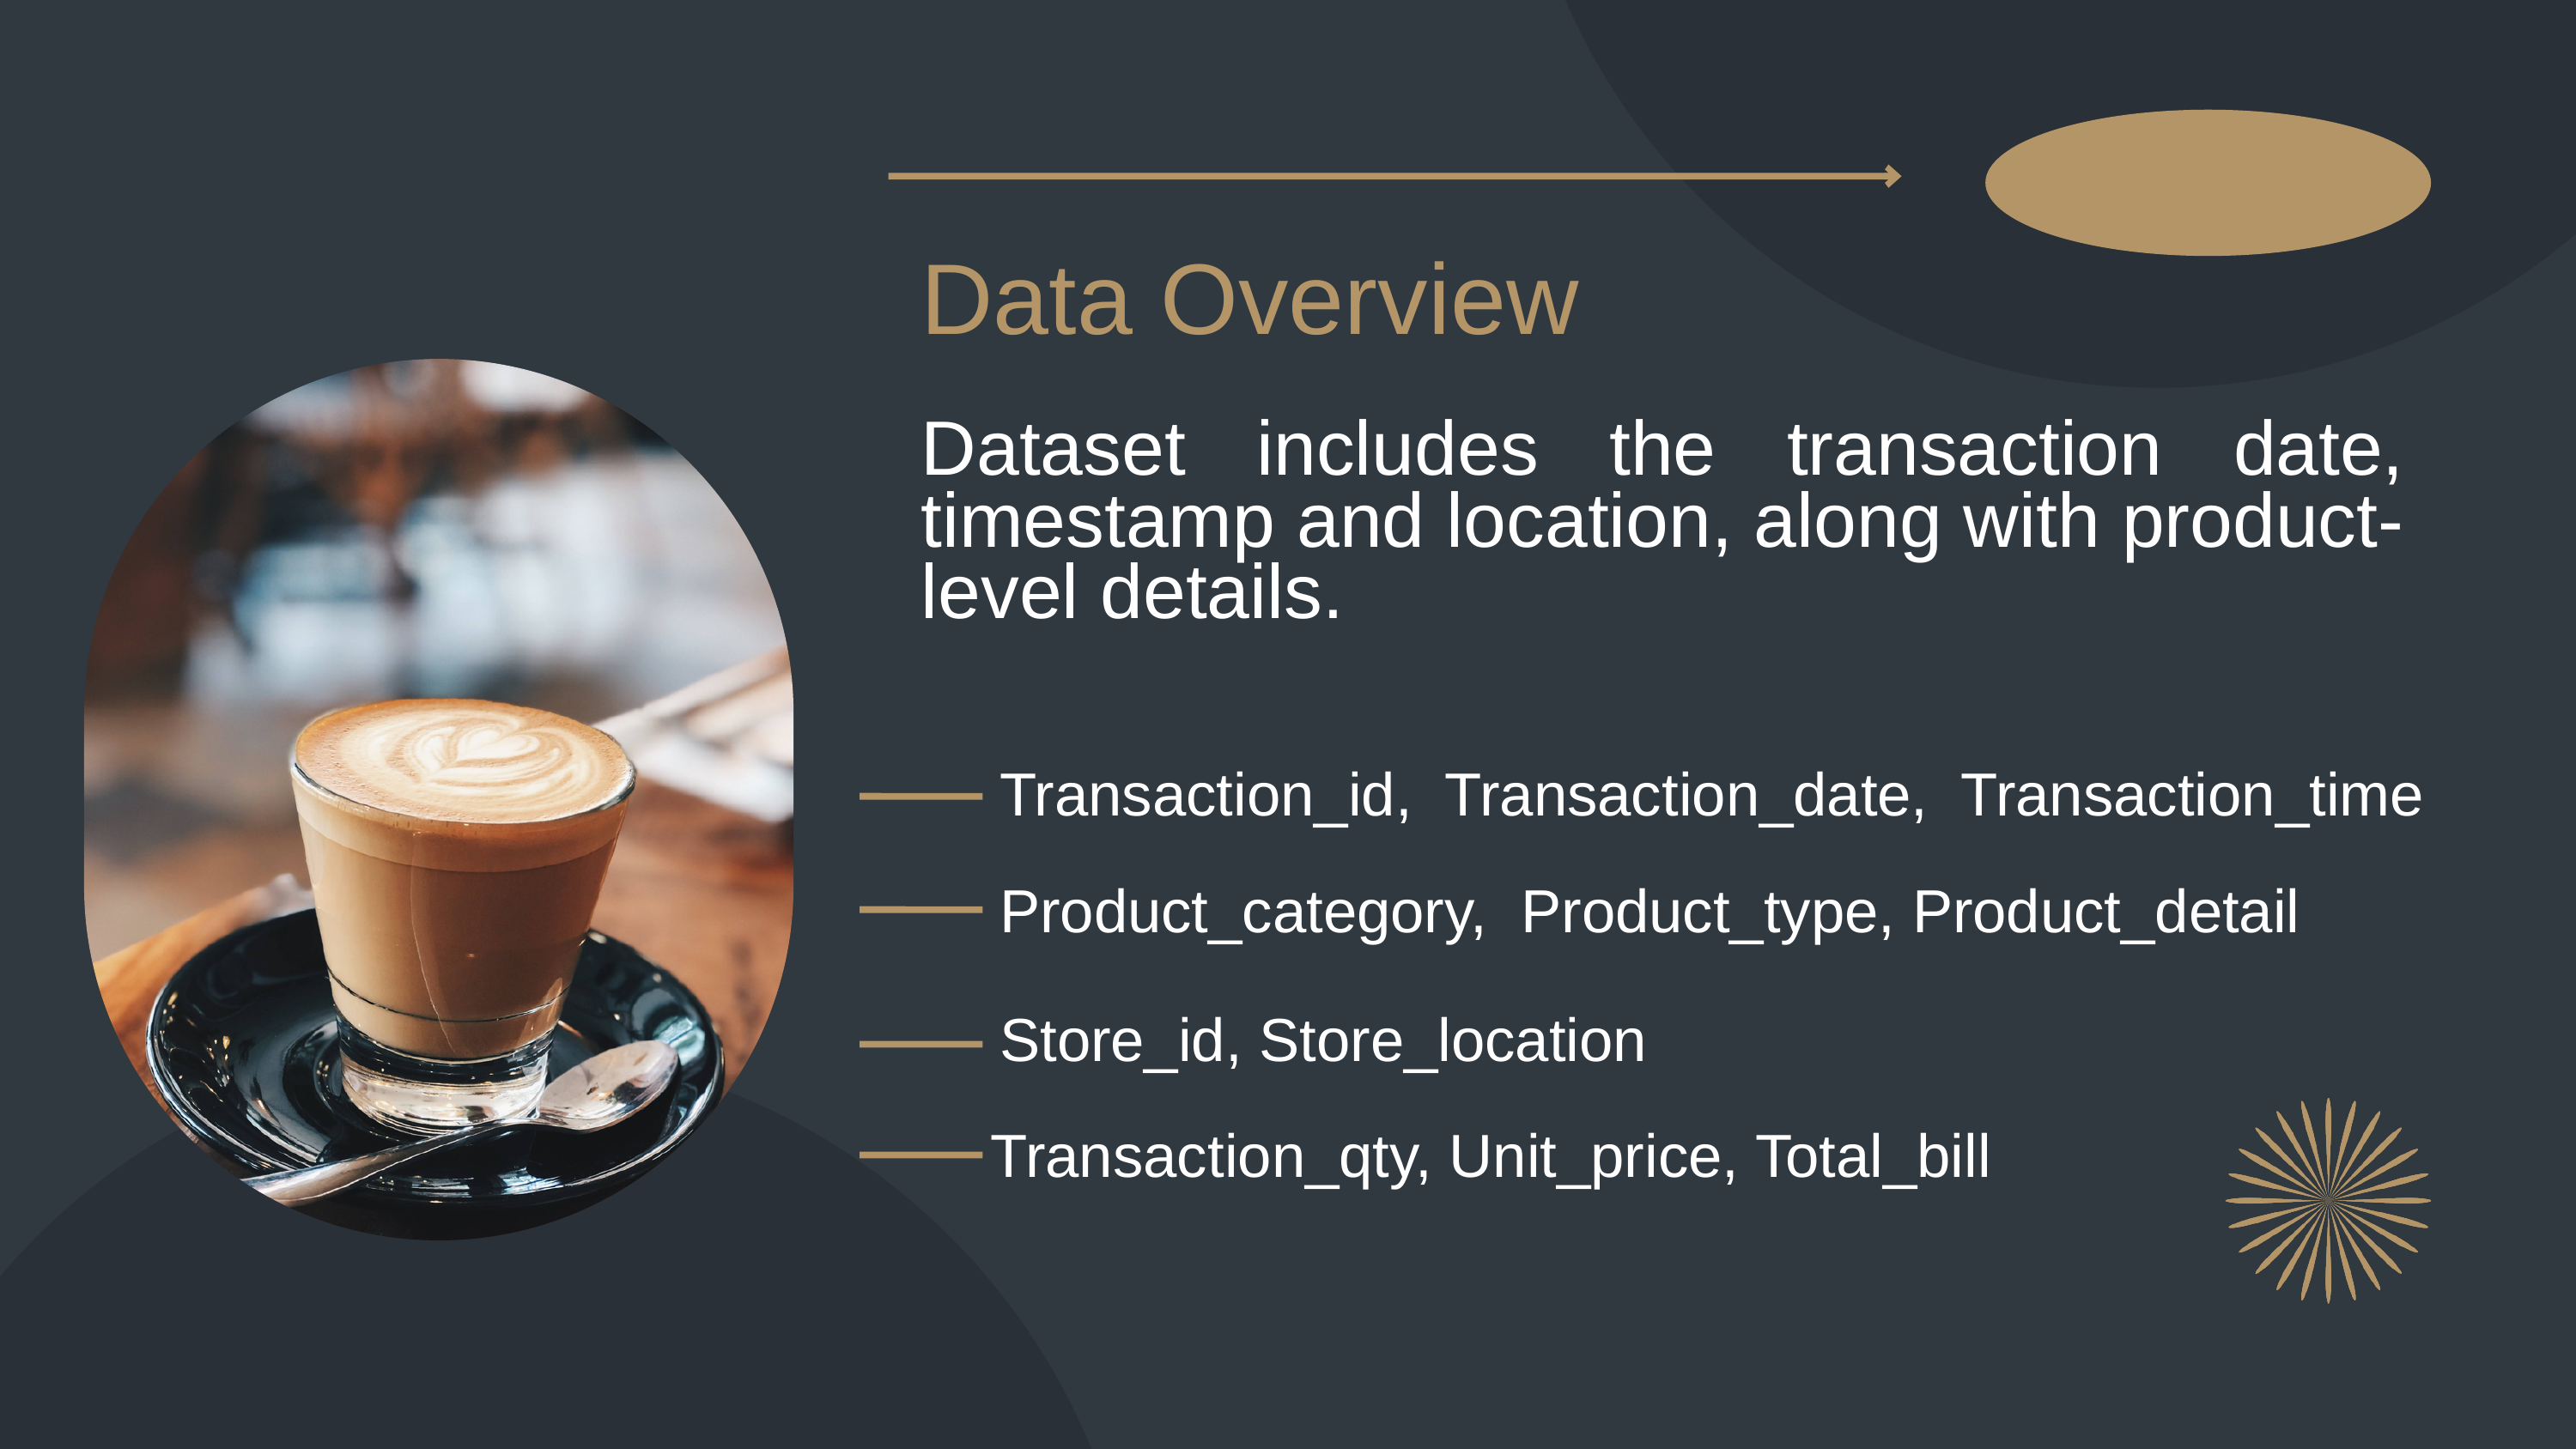

Data Overview

Dataset includes the transaction date, timestamp and location, along with product-level details.

 Transaction_id,  Transaction_date,  Transaction_time

 Product_category,  Product_type, Product_detail

 Store_id, Store_location

Transaction_qty, Unit_price, Total_bill